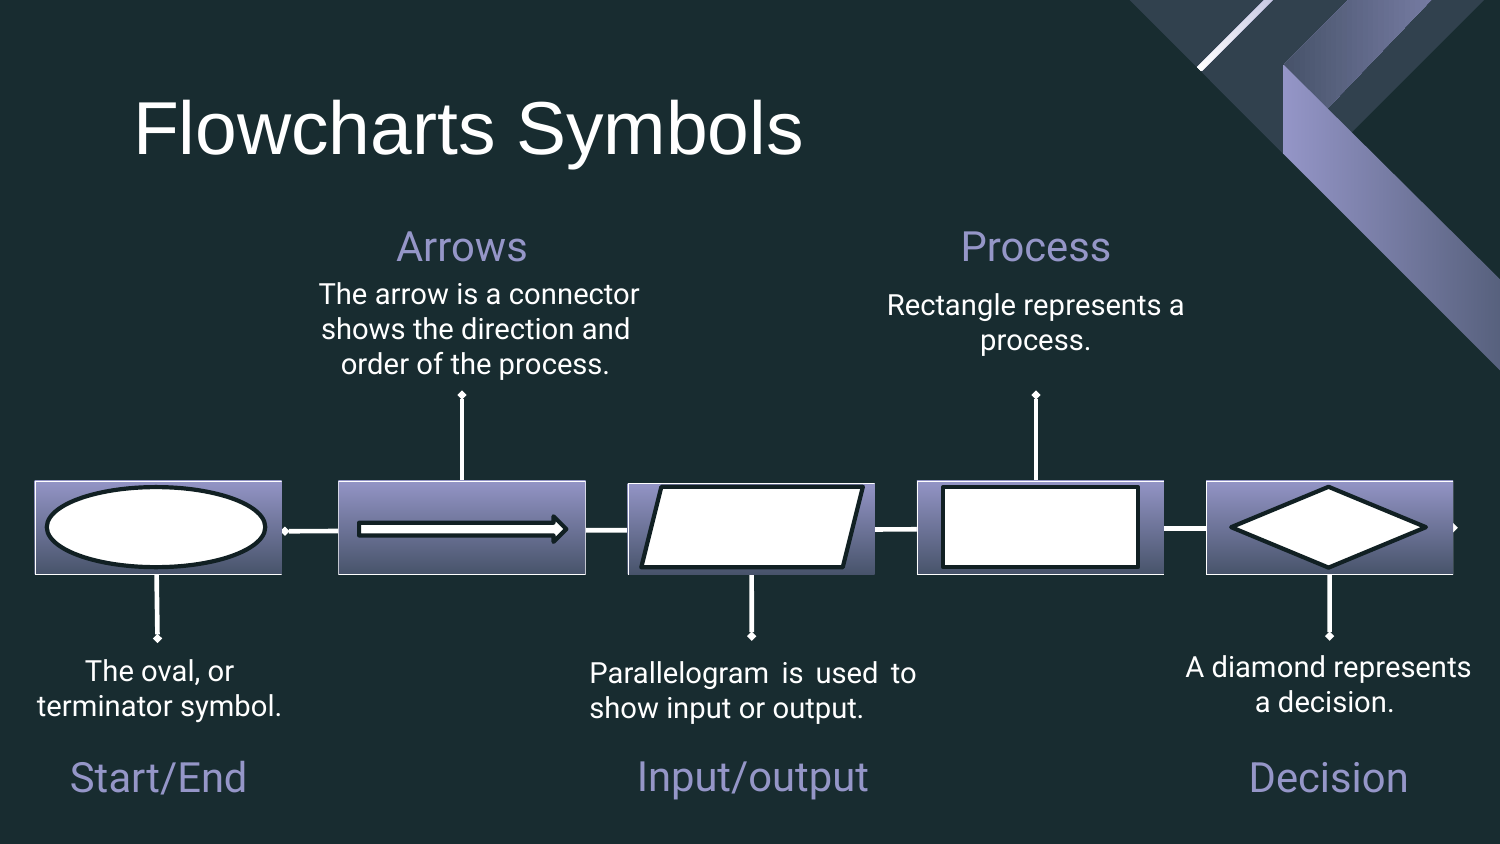

# Flowcharts Symbols
Arrows
Process
Rectangle represents a process.
 The arrow is a connector shows the direction and order of the process.

A diamond represents a decision.
The oval, or terminator symbol.
Parallelogram is used to show input or output.
Input/output
Start/End
Decision